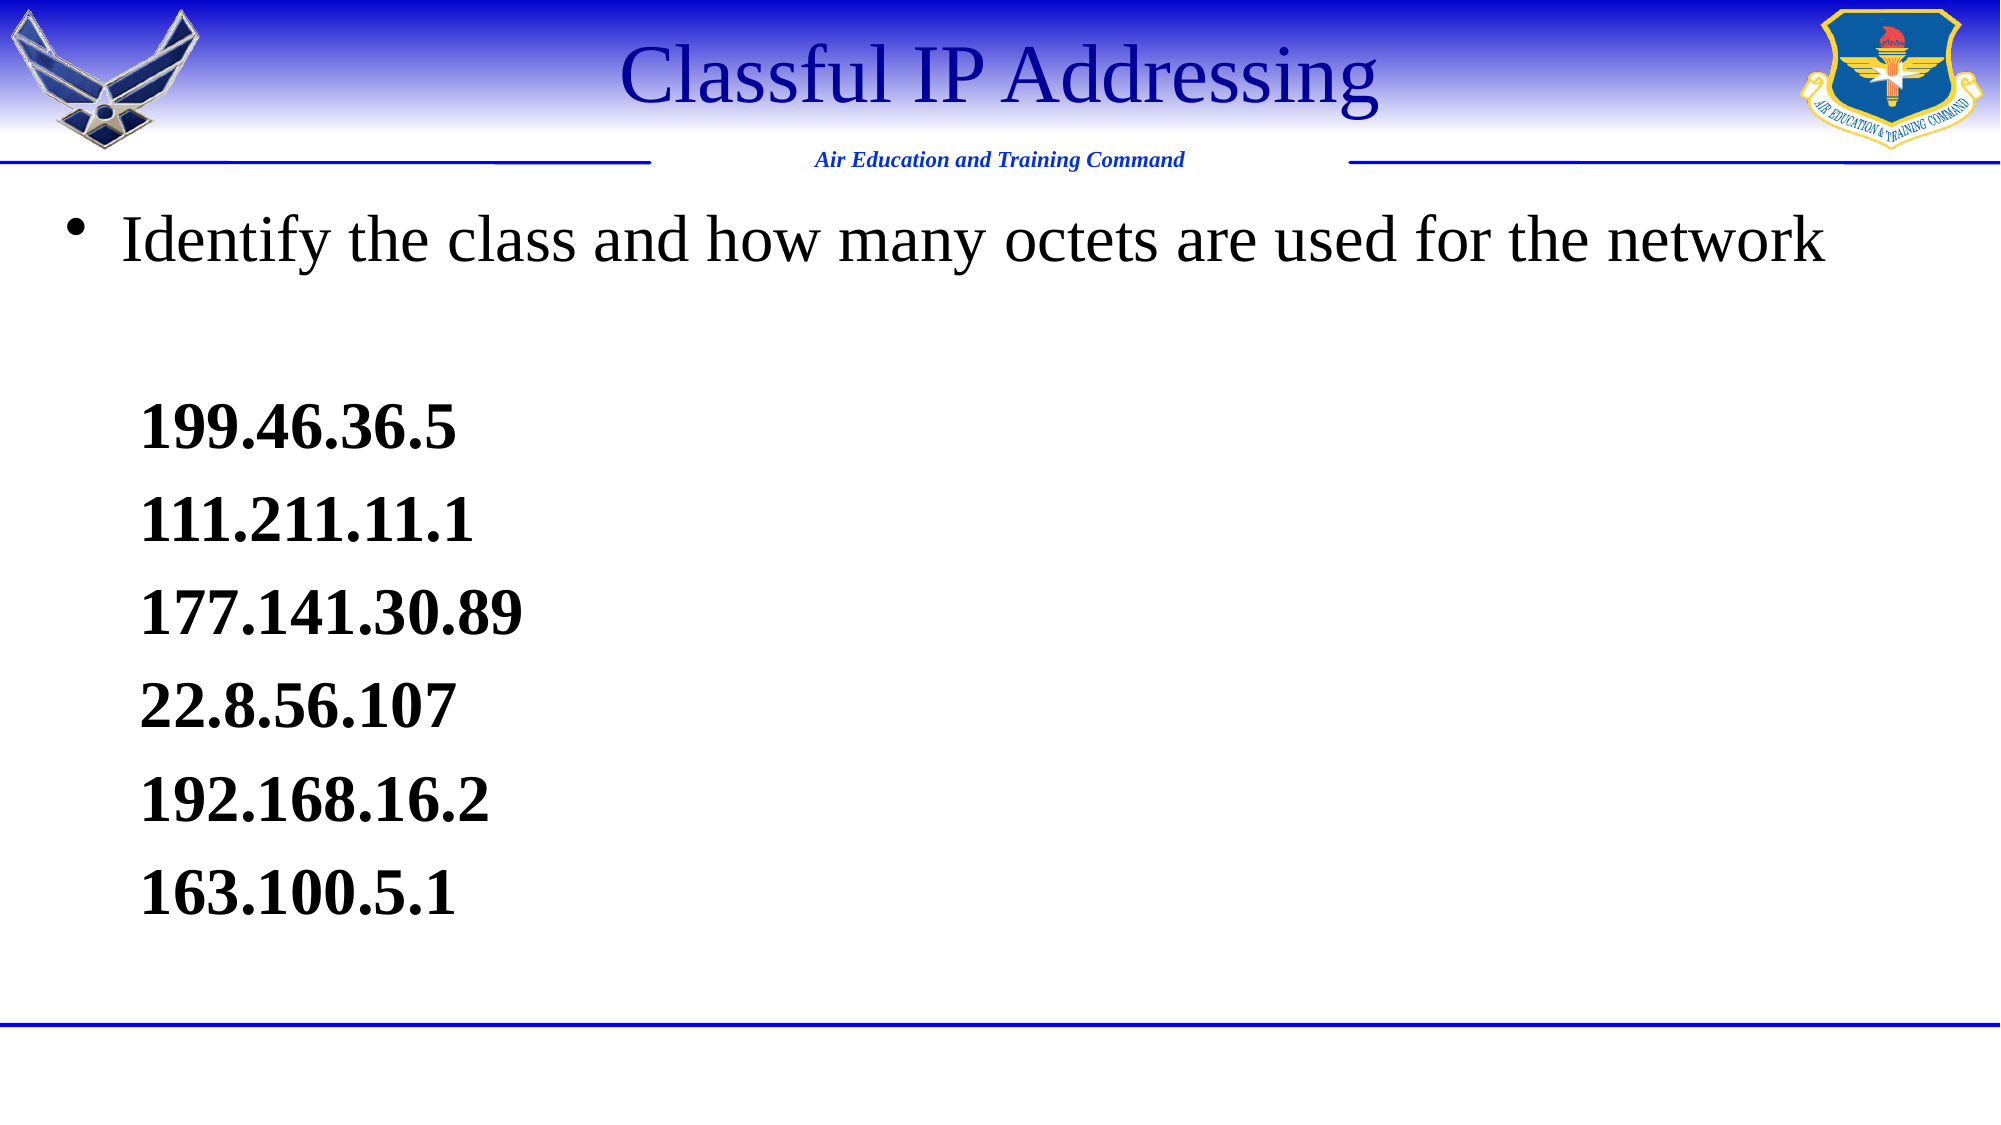

# Classful IP Addressing
Identify the class and how many octets are used for the network

199.46.36.5
111.211.11.1
177.141.30.89
22.8.56.107
192.168.16.2
163.100.5.1